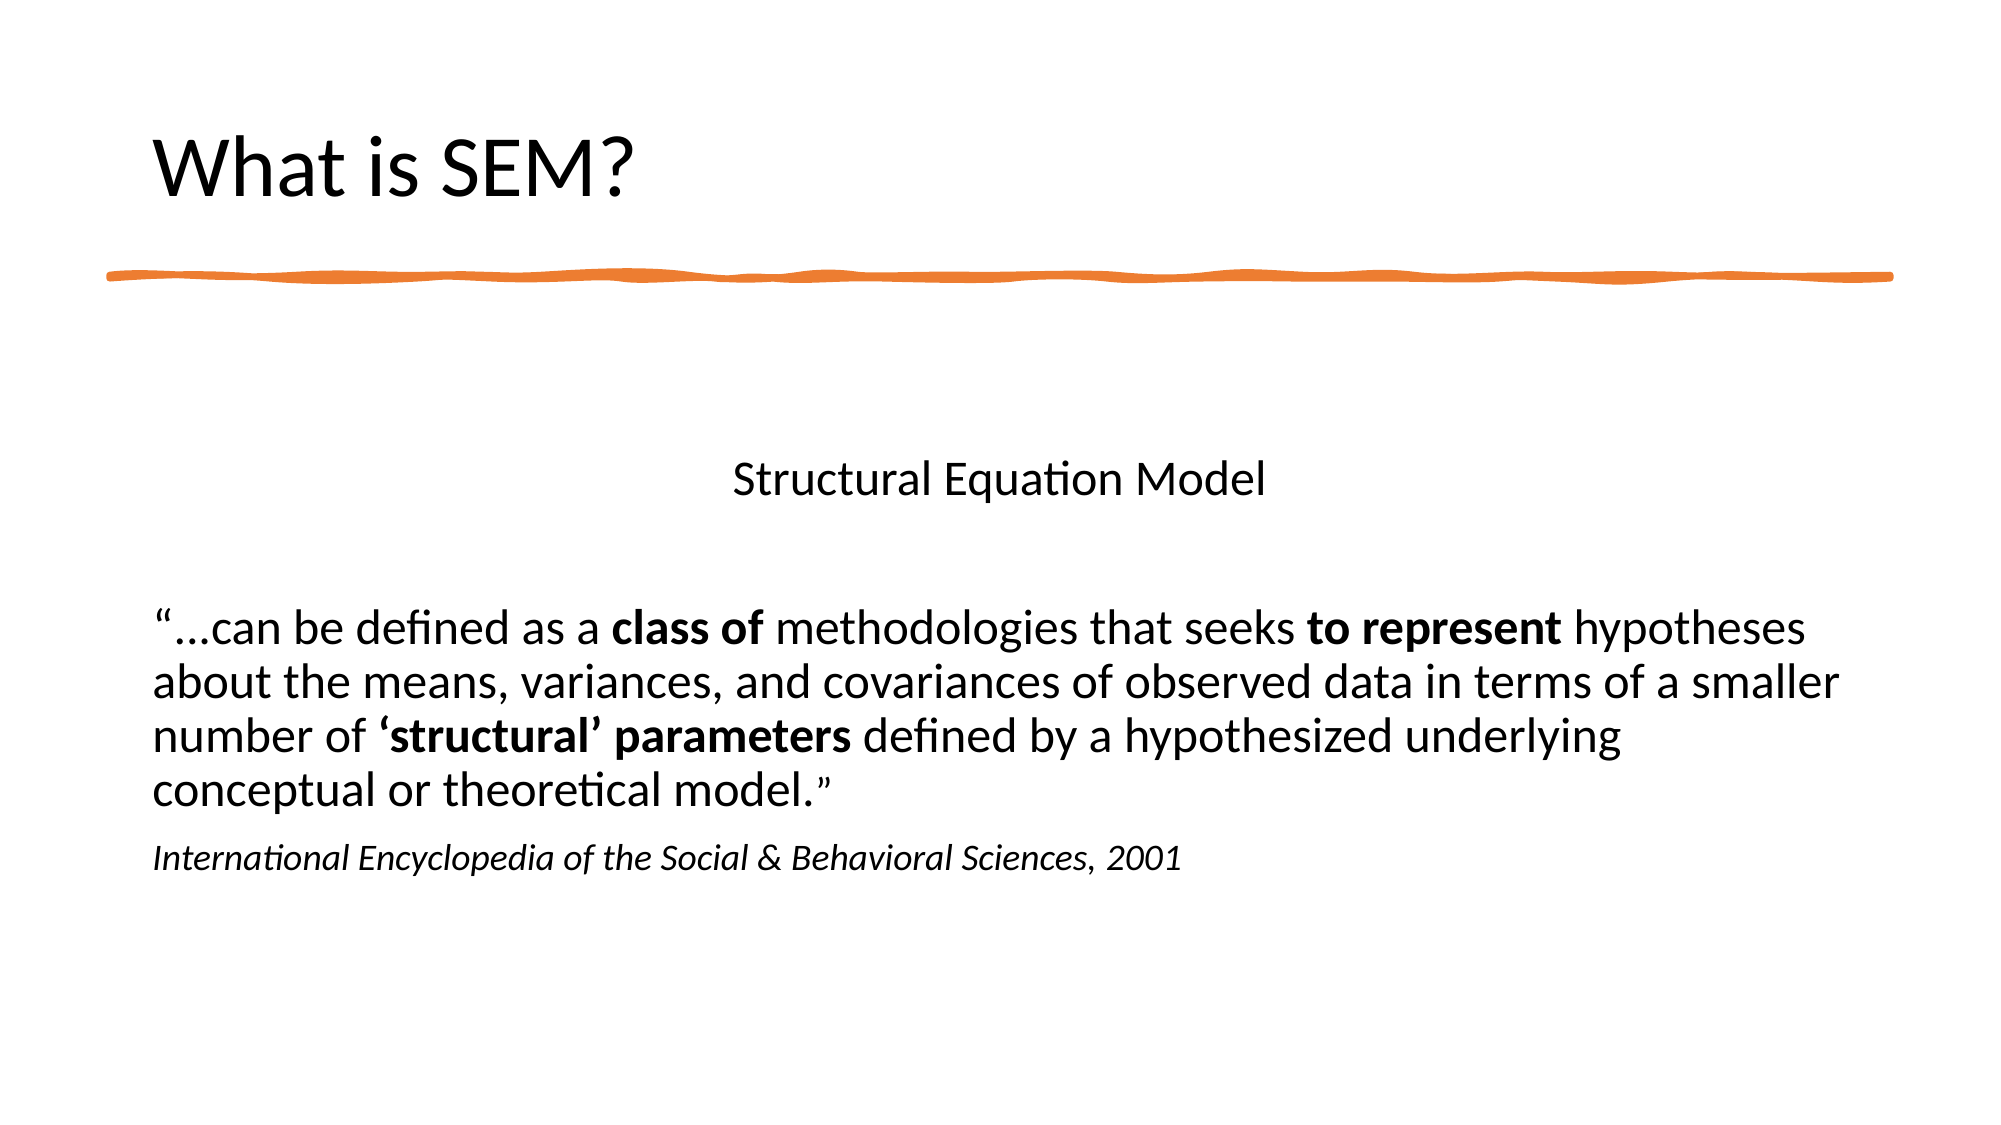

# What is SEM?

Structural Equation Model

“...can be defined as a class of methodologies that seeks to represent hypotheses about the means, variances, and covariances of observed data in terms of a smaller number of ‘structural’ parameters defined by a hypothesized underlying conceptual or theoretical model.”
International Encyclopedia of the Social & Behavioral Sciences, 2001